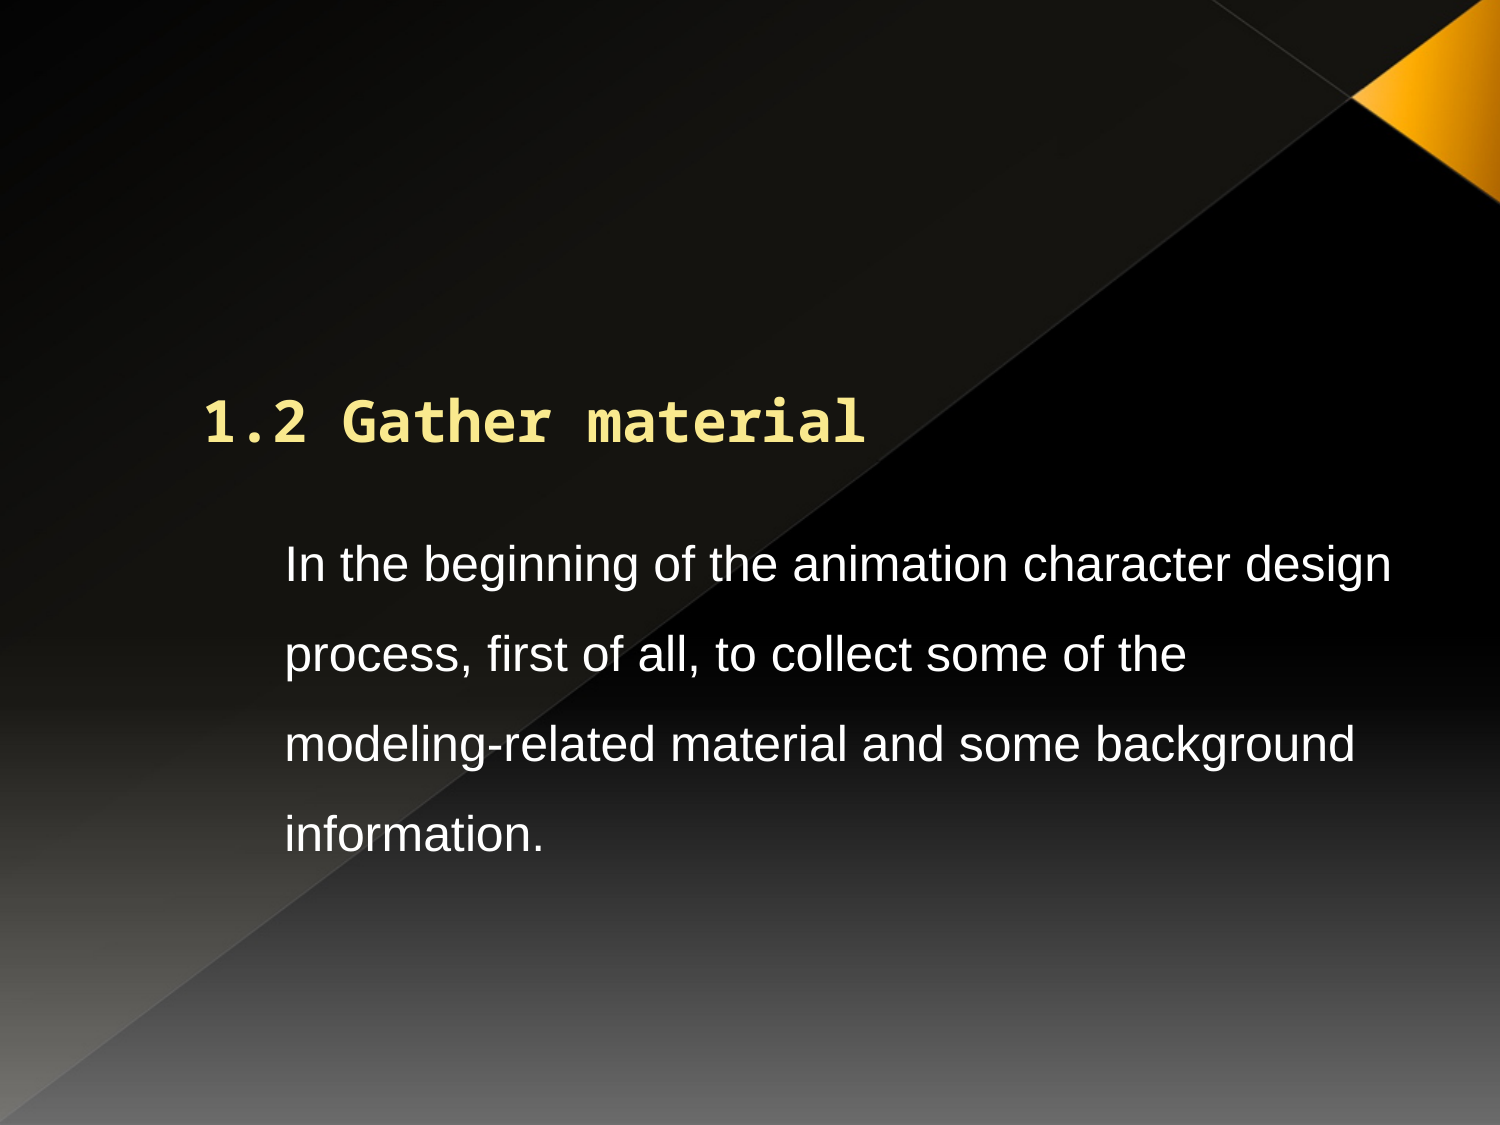

1.2 Gather material
In the beginning of the animation character design process, first of all, to collect some of the modeling-related material and some background information.